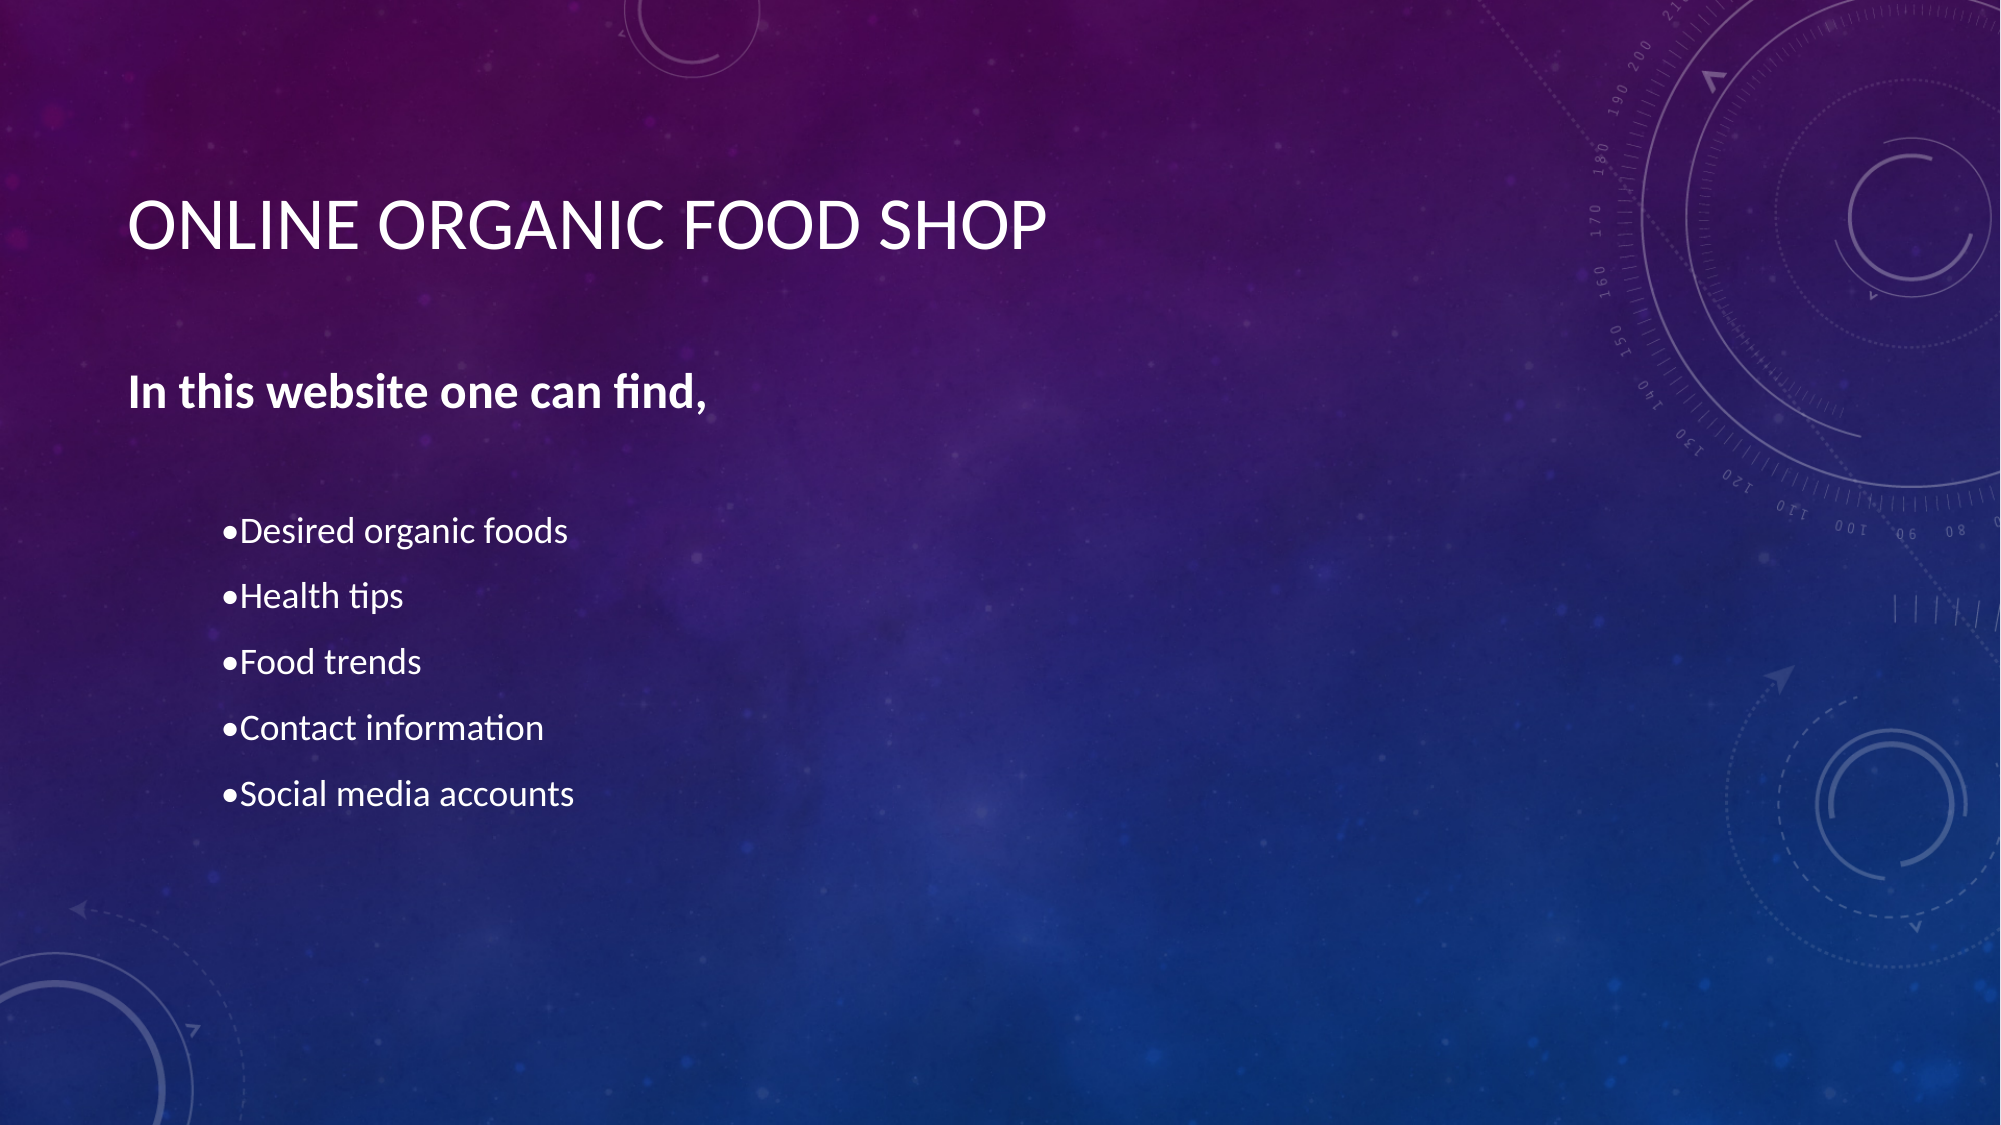

# Online Organic Food Shop
In this website one can find,

           •Desired organic foods
           •Health tips
           •Food trends
           •Contact information
           •Social media accounts